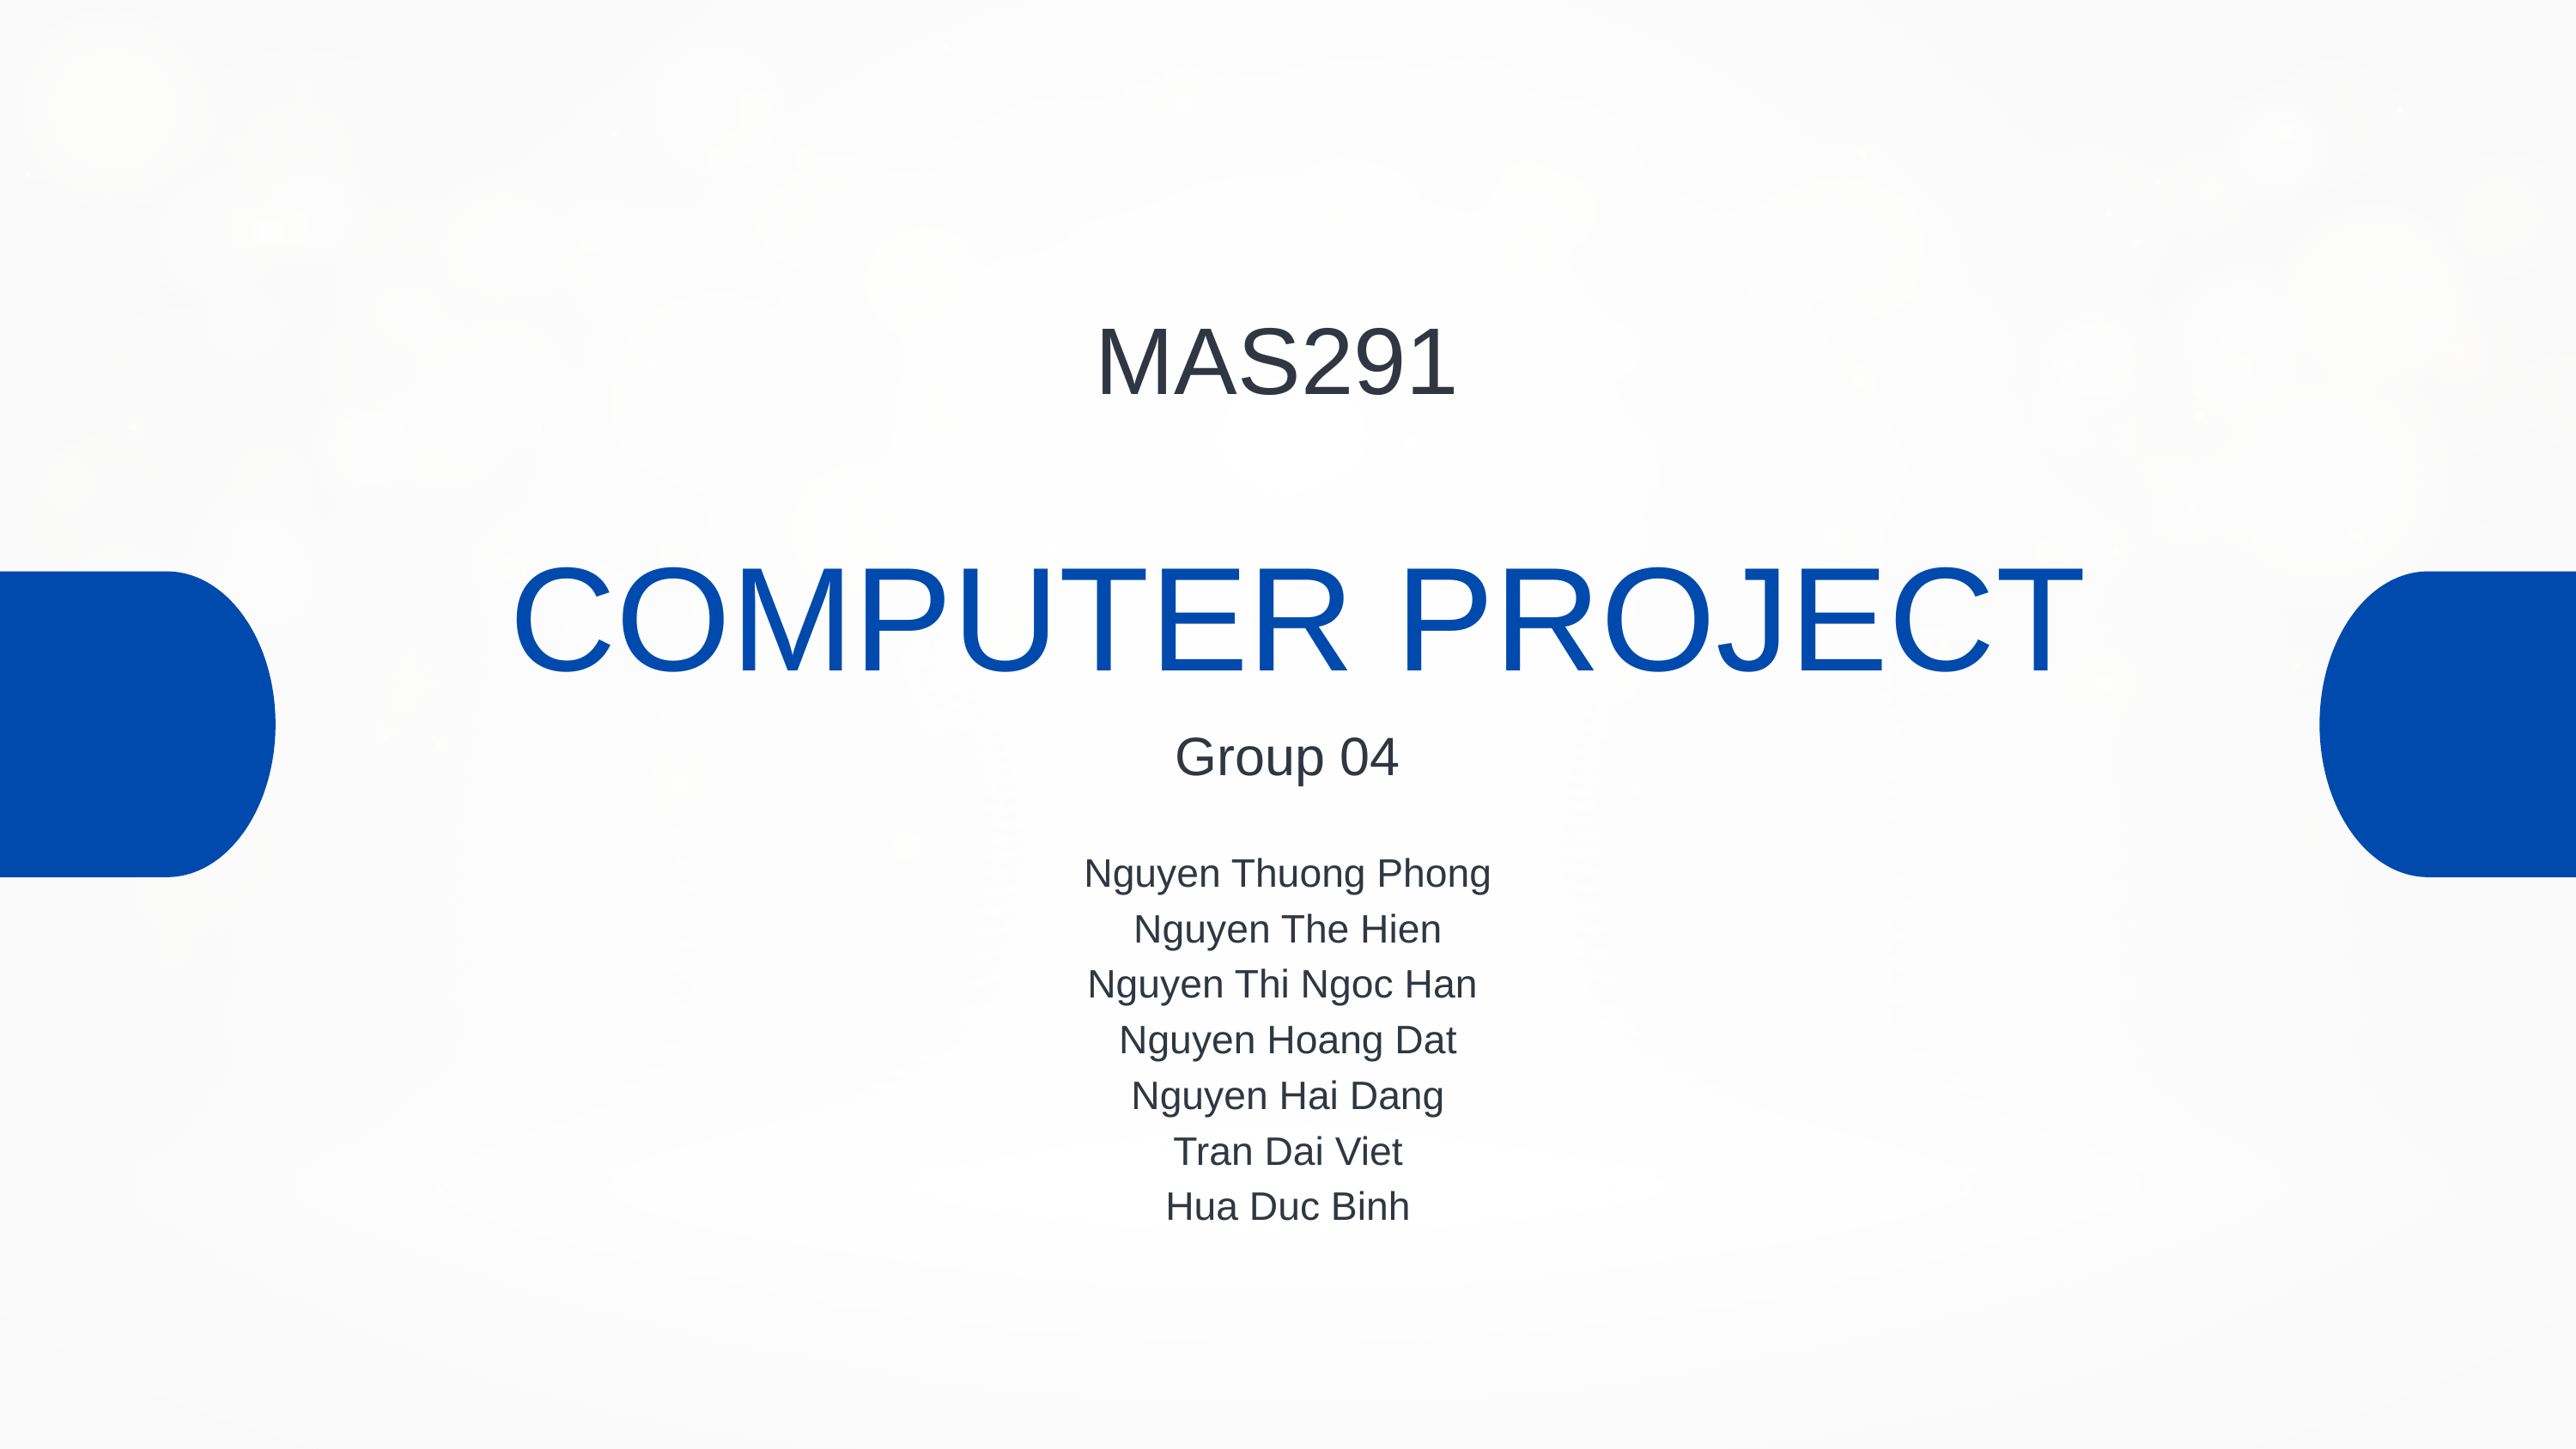

MAS291
COMPUTER PROJECT

Group 04
Nguyen Thuong Phong
Nguyen The Hien
Nguyen Thi Ngoc Han
Nguyen Hoang Dat
Nguyen Hai Dang
Tran Dai Viet
Hua Duc Binh